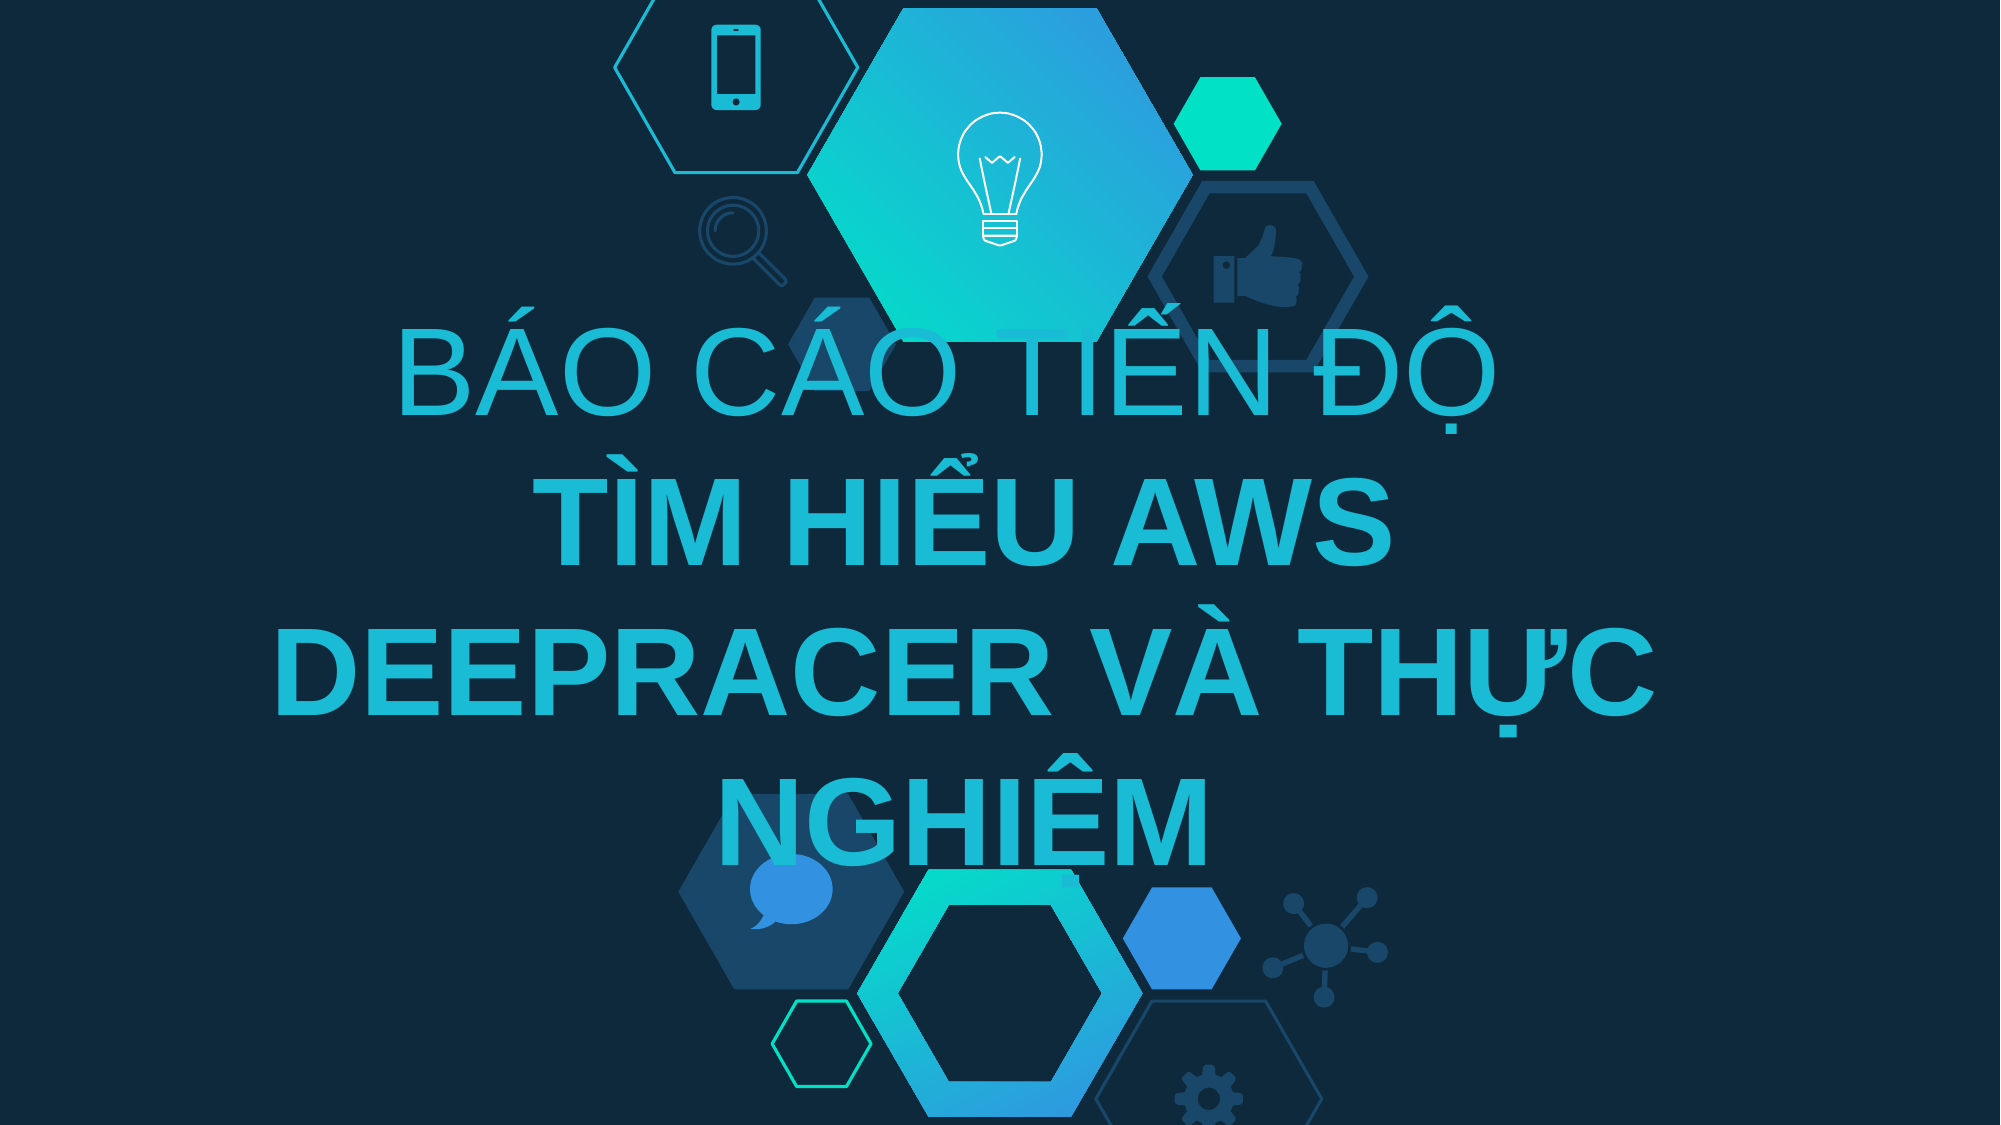

# BÁO CÁO TIẾN ĐỘ TÌM HIỂU AWS DEEPRACER VÀ THỰC NGHIỆM